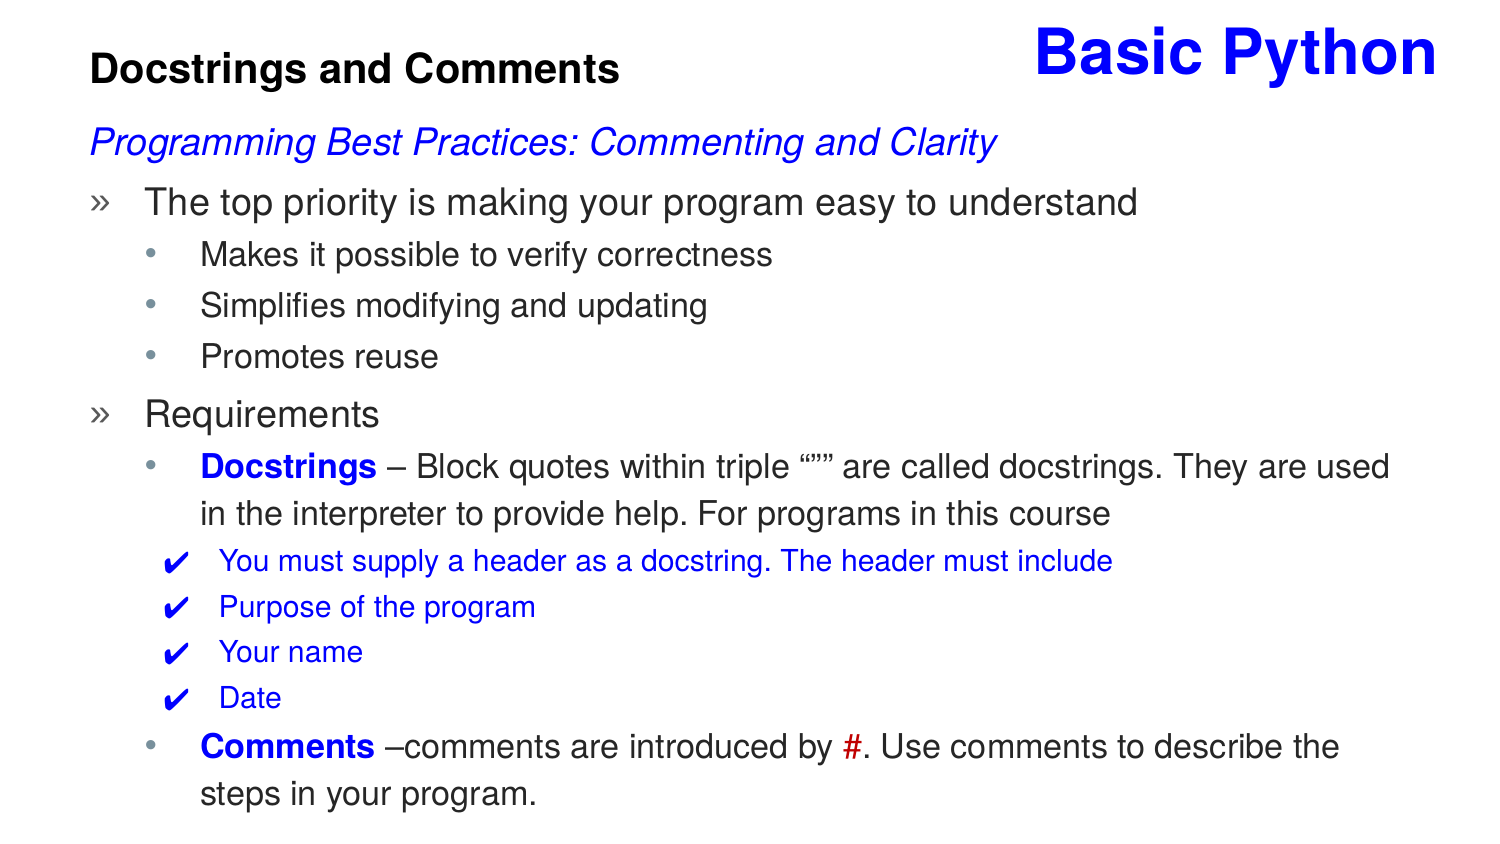

Basic Python

Docstrings and Comments
Programming Best Practices: Commenting and Clarity
The top priority is making your program easy to understand
Makes it possible to verify correctness
Simplifies modifying and updating
Promotes reuse
Requirements
Docstrings – Block quotes within triple “”” are called docstrings. They are used in the interpreter to provide help. For programs in this course
You must supply a header as a docstring. The header must include
Purpose of the program
Your name
Date
Comments –comments are introduced by #. Use comments to describe the steps in your program.